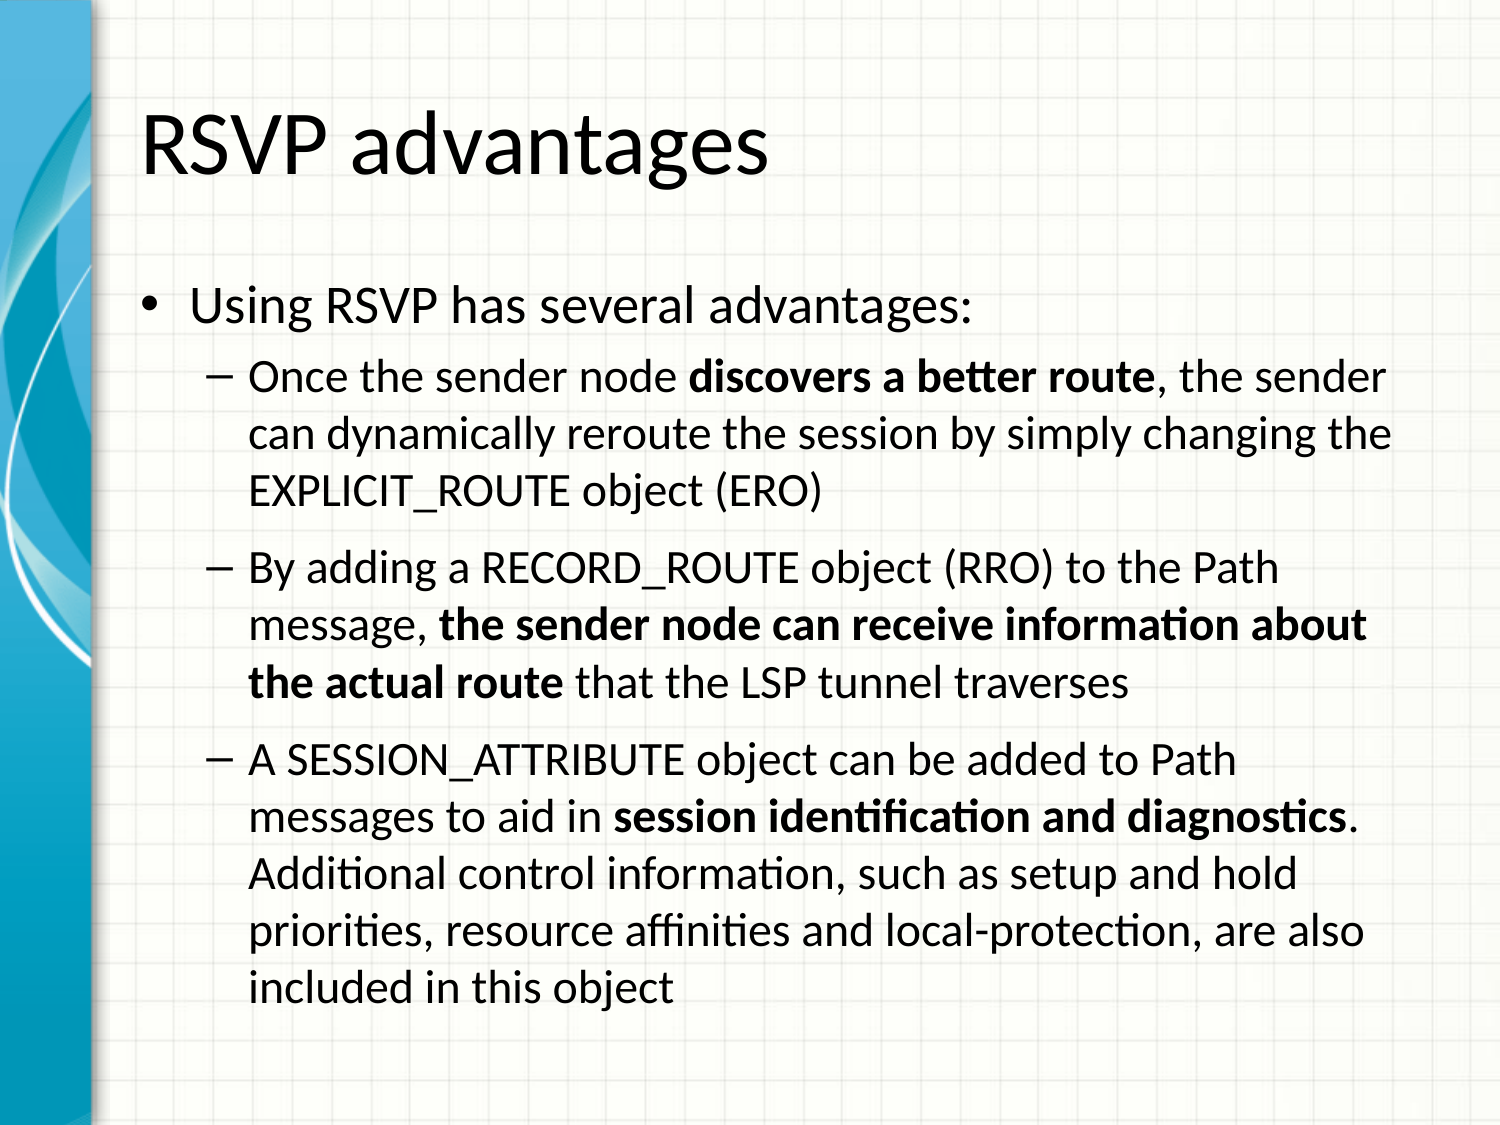

# RSVP advantages
Using RSVP has several advantages:
Once the sender node discovers a better route, the sender can dynamically reroute the session by simply changing the EXPLICIT_ROUTE object (ERO)
By adding a RECORD_ROUTE object (RRO) to the Path message, the sender node can receive information about the actual route that the LSP tunnel traverses
A SESSION_ATTRIBUTE object can be added to Path messages to aid in session identification and diagnostics. Additional control information, such as setup and hold priorities, resource affinities and local-protection, are also included in this object